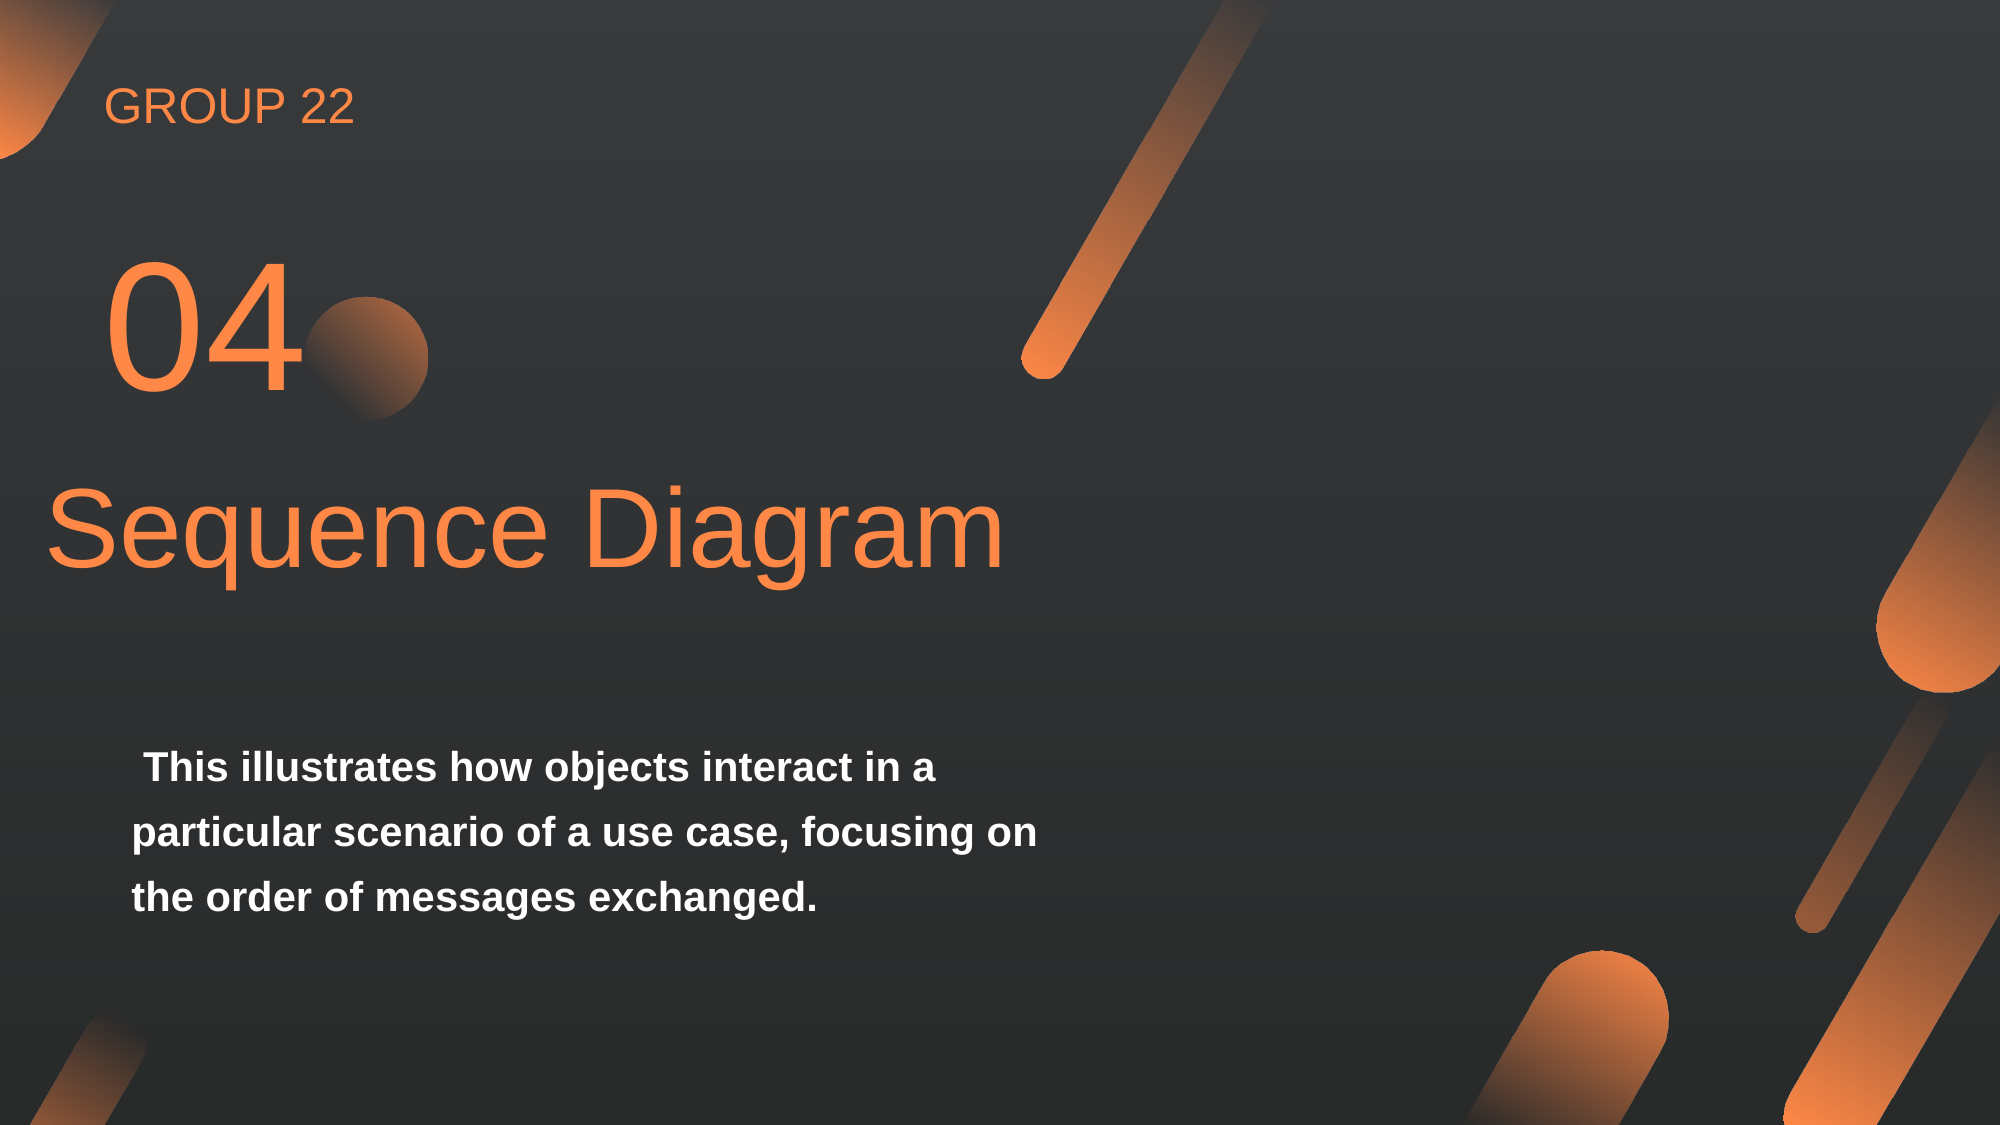

GROUP 22
04

Sequence Diagram

 This illustrates how objects interact in a particular scenario of a use case, focusing on the order of messages exchanged.